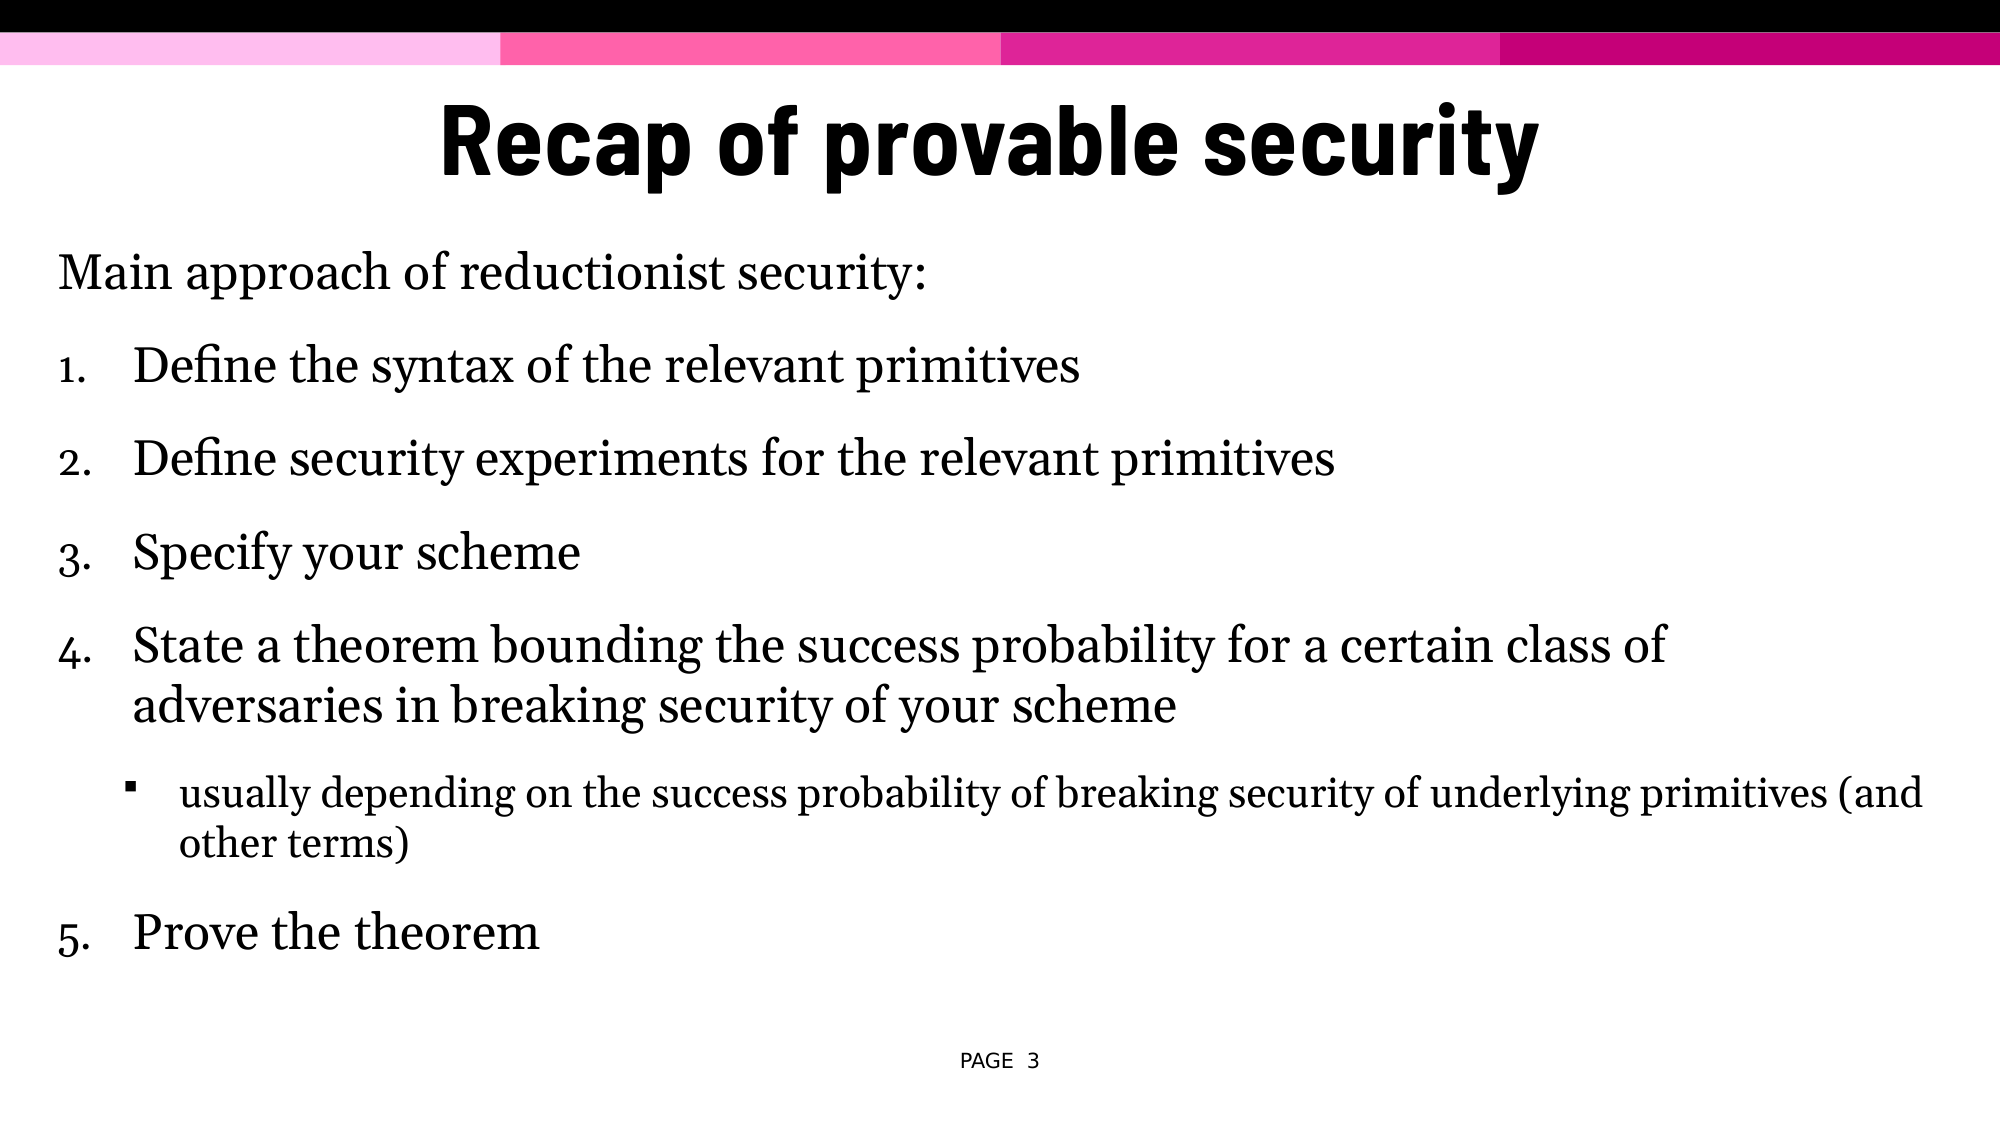

# Recap of provable security
Main approach of reductionist security:
Define the syntax of the relevant primitives
Define security experiments for the relevant primitives
Specify your scheme
State a theorem bounding the success probability for a certain class of adversaries in breaking security of your scheme
usually depending on the success probability of breaking security of underlying primitives (and other terms)
Prove the theorem

3